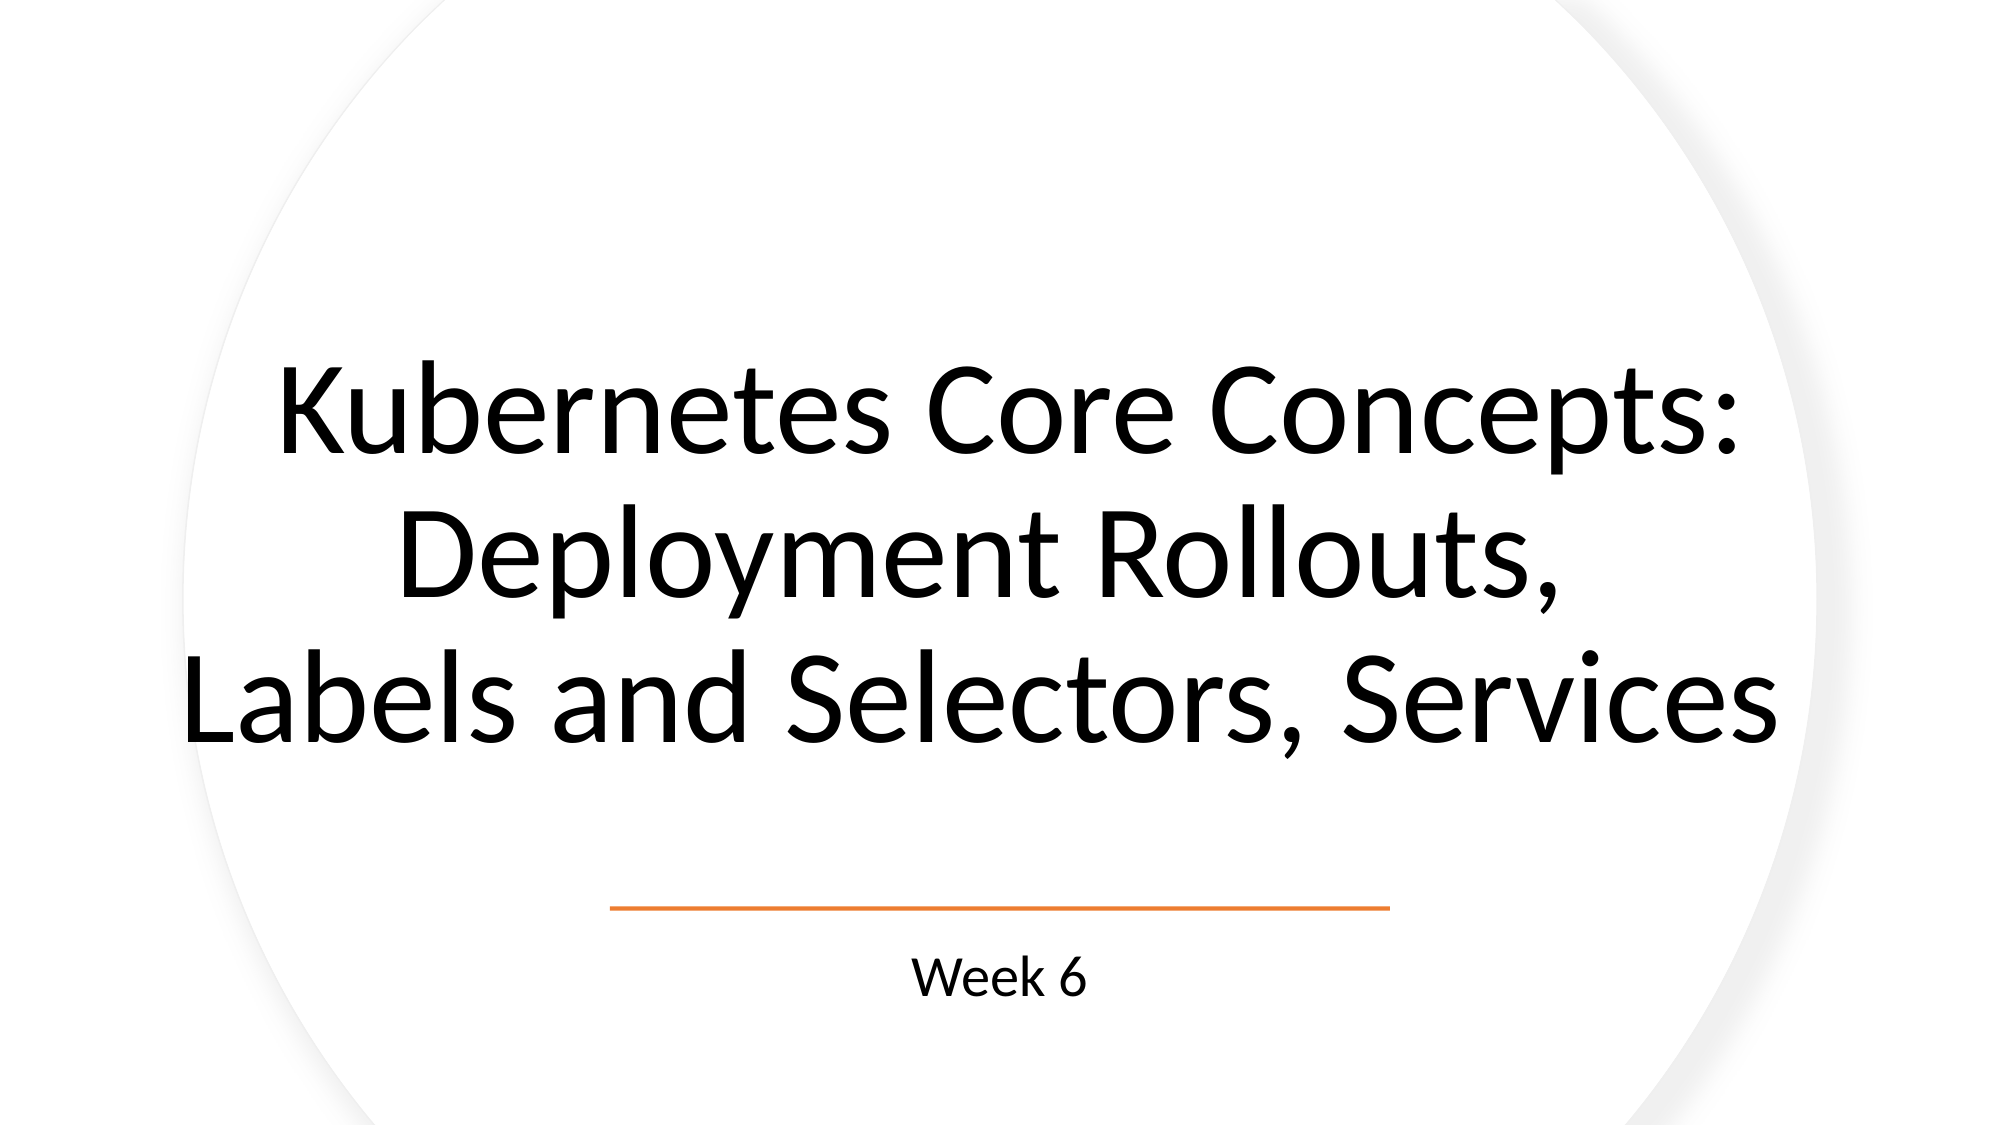

# Kubernetes Core Concepts: Deployment Rollouts,  Labels and Selectors, Services

Week 6